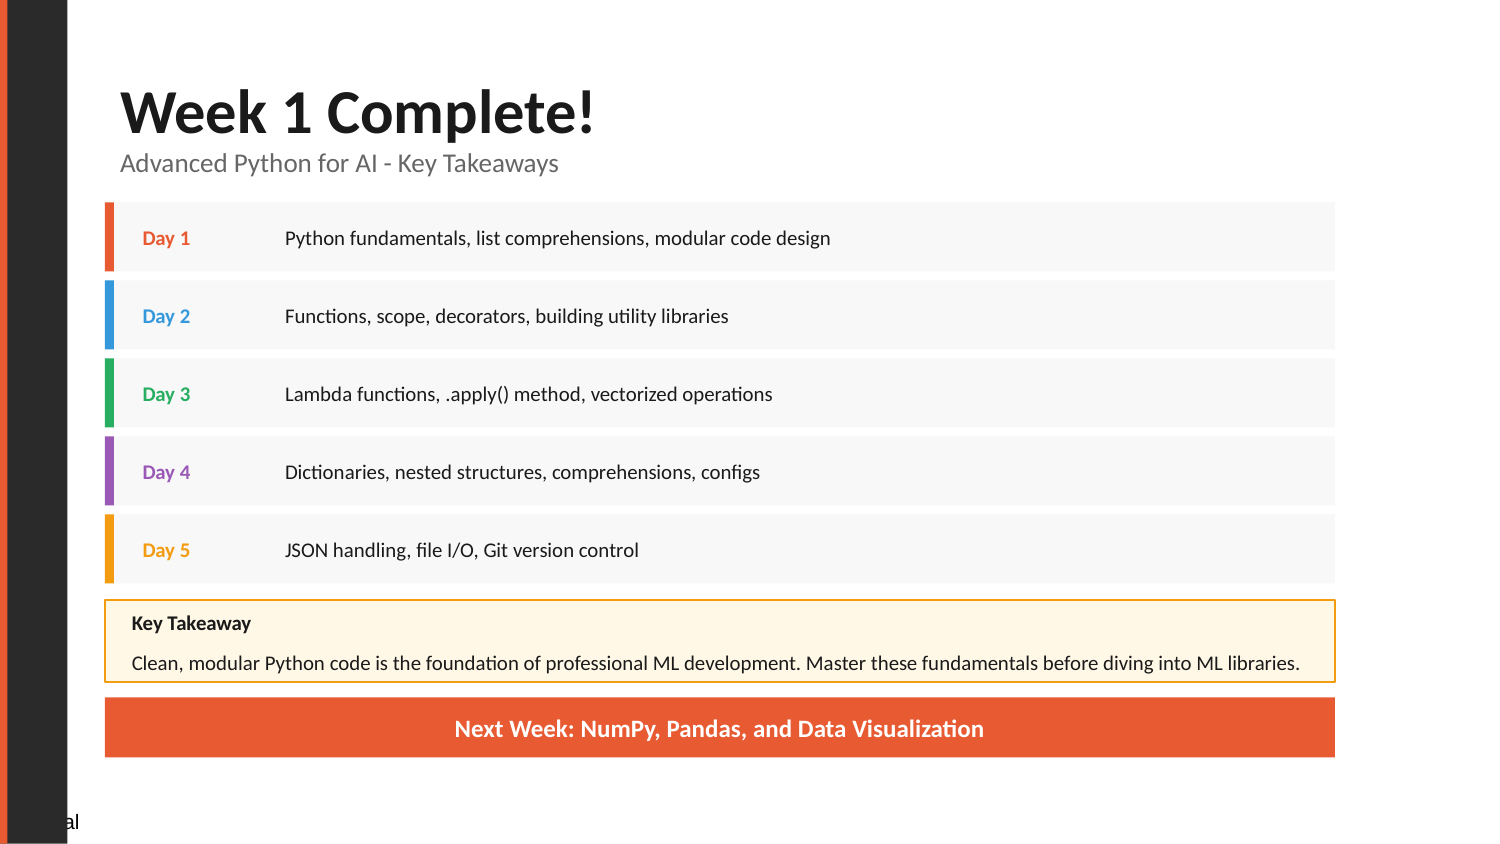

Week 1 Complete!
Advanced Python for AI - Key Takeaways

Day 1
Python fundamentals, list comprehensions, modular code design

Day 2
Functions, scope, decorators, building utility libraries

Day 3
Lambda functions, .apply() method, vectorized operations

Day 4
Dictionaries, nested structures, comprehensions, configs

Day 5
JSON handling, file I/O, Git version control

Key Takeaway
Clean, modular Python code is the foundation of professional ML development. Master these fundamentals before diving into ML libraries.

Next Week: NumPy, Pandas, and Data Visualization